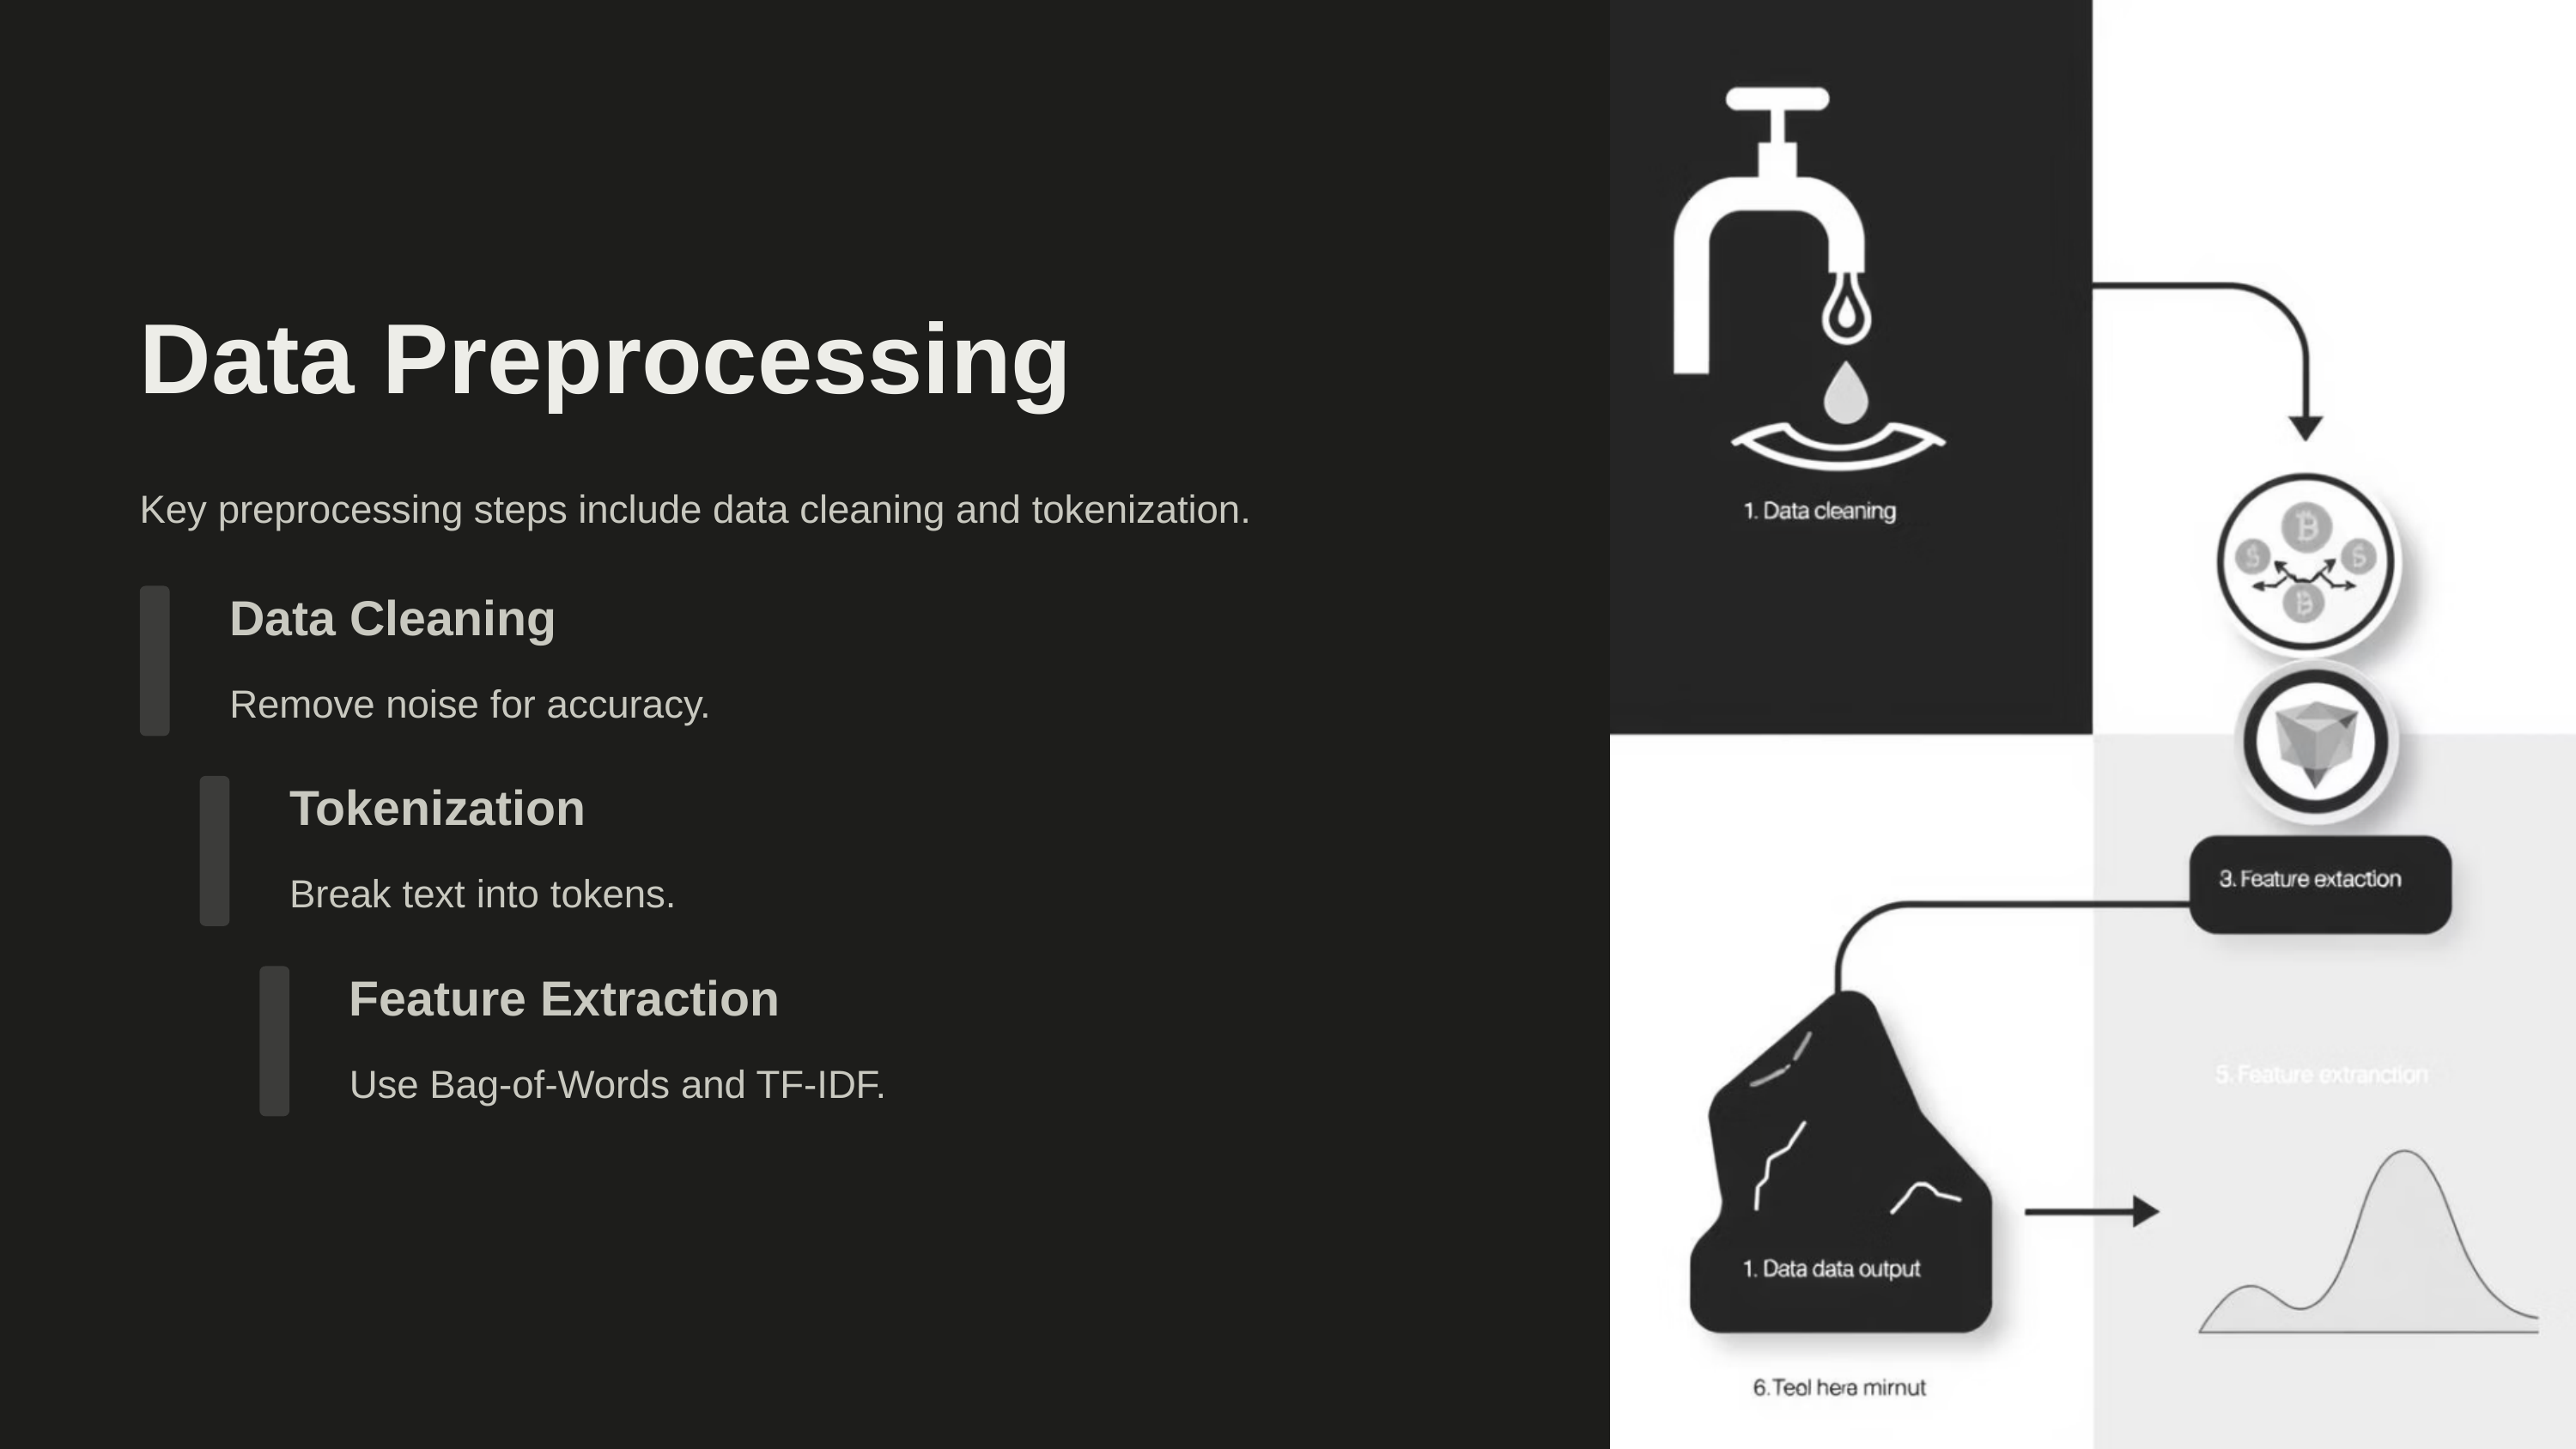

Data Preprocessing

Key preprocessing steps include data cleaning and tokenization.

Data Cleaning

Remove noise for accuracy.

Tokenization

Break text into tokens.

Feature Extraction

Use Bag-of-Words and TF-IDF.